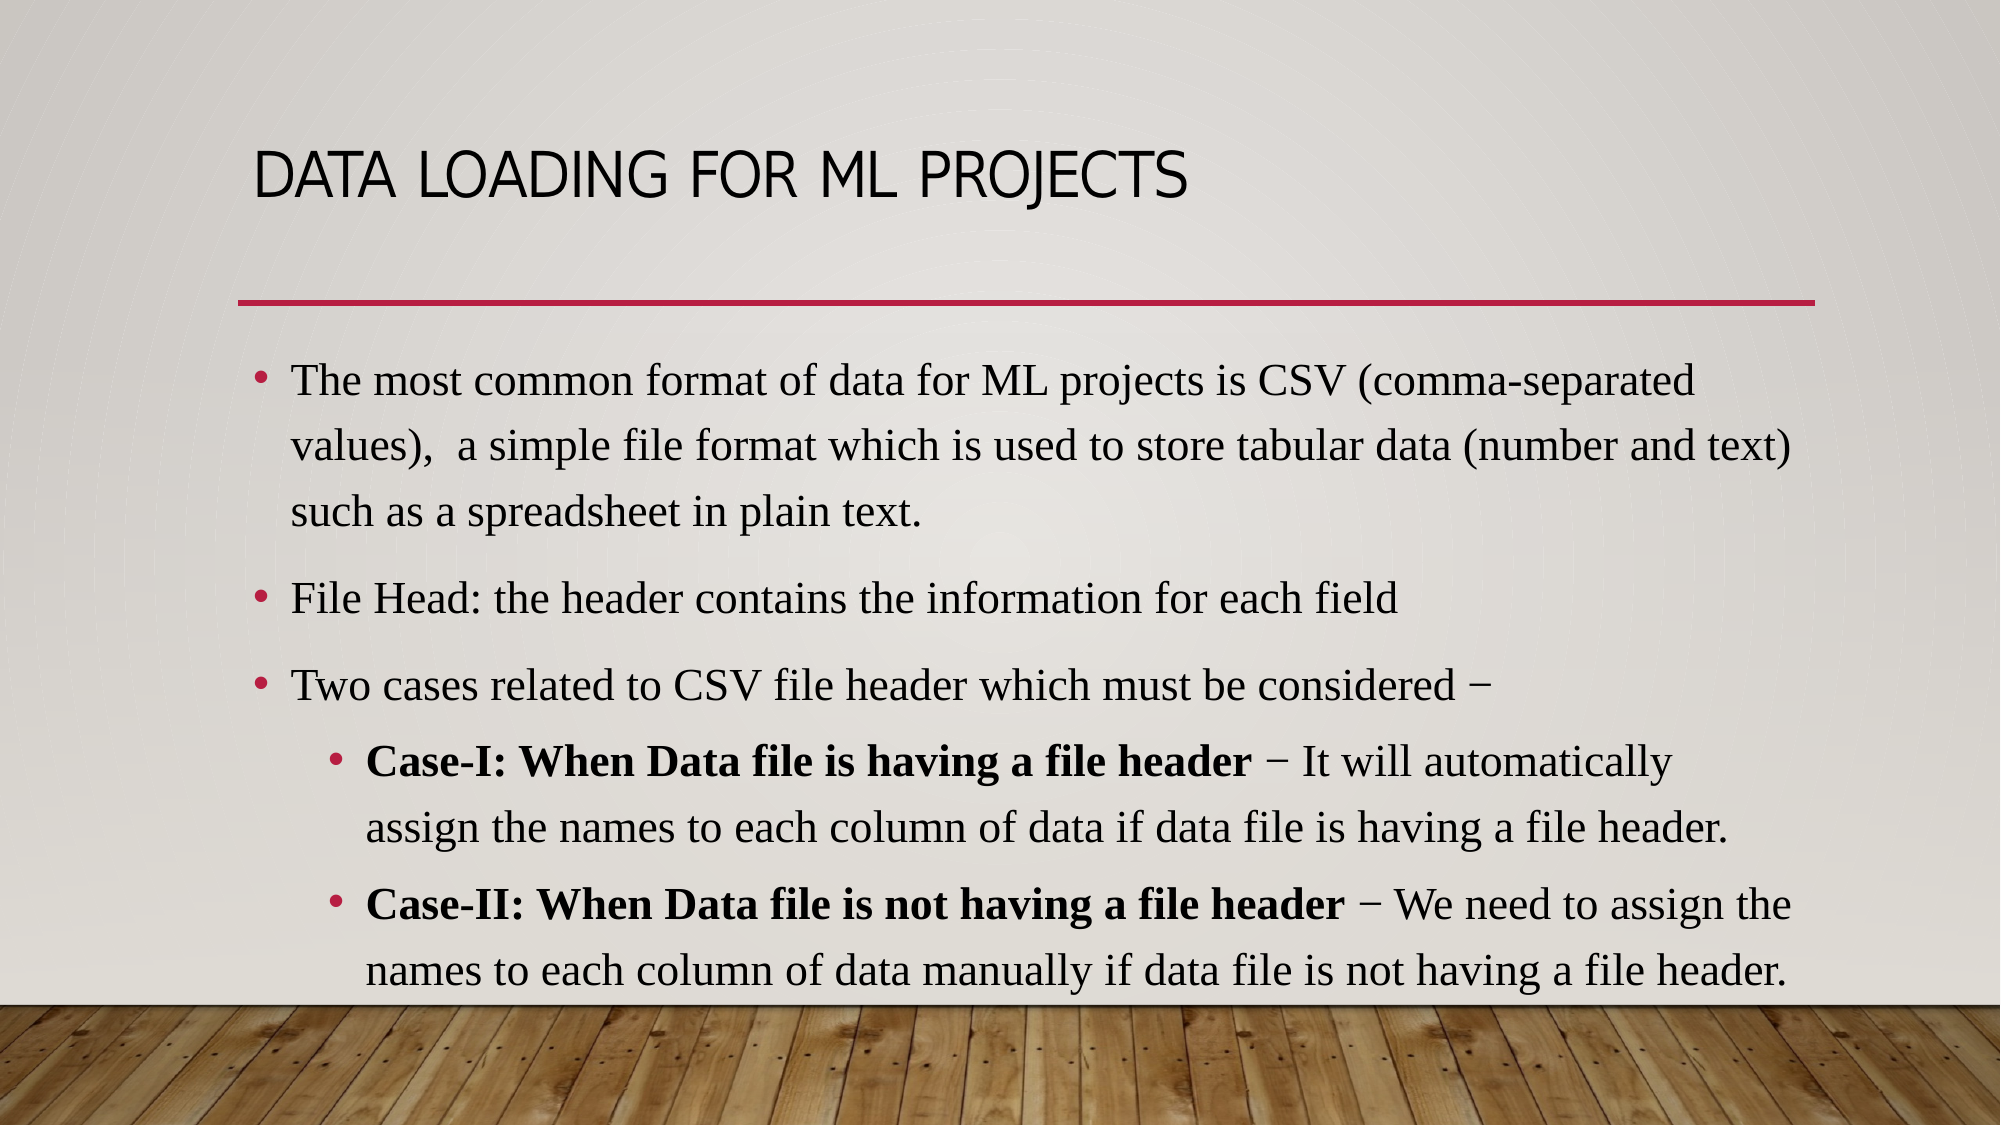

# Data Loading for ML Projects
The most common format of data for ML projects is CSV (comma-separated values),  a simple file format which is used to store tabular data (number and text) such as a spreadsheet in plain text.
File Head: the header contains the information for each field
Two cases related to CSV file header which must be considered −
Case-I: When Data file is having a file header − It will automatically assign the names to each column of data if data file is having a file header.
Case-II: When Data file is not having a file header − We need to assign the names to each column of data manually if data file is not having a file header.